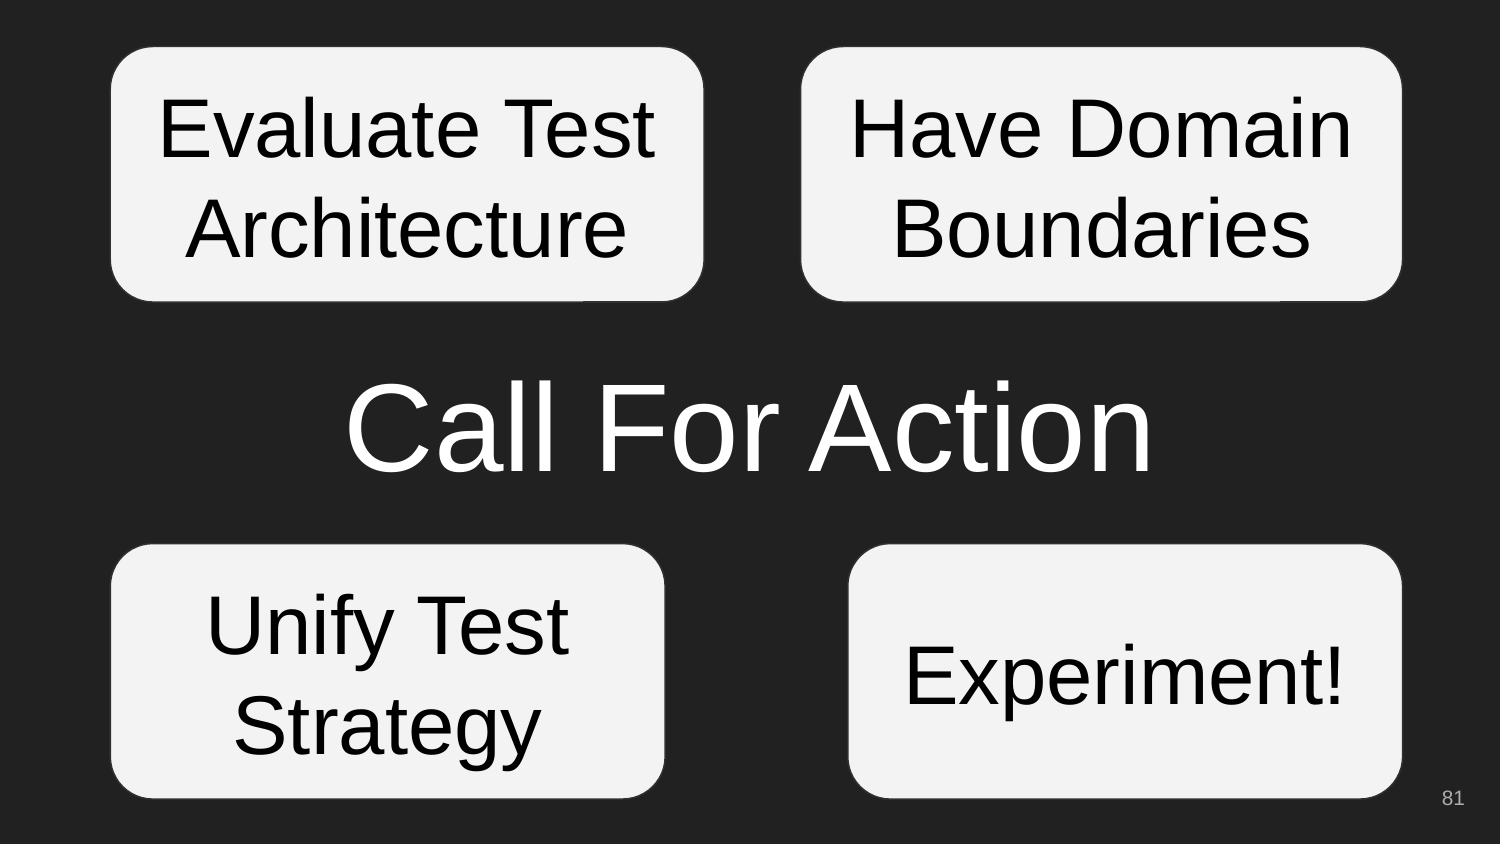

Evaluate Test Architecture
Have Domain Boundaries
# Call For Action
Unify Test Strategy
Experiment!
81